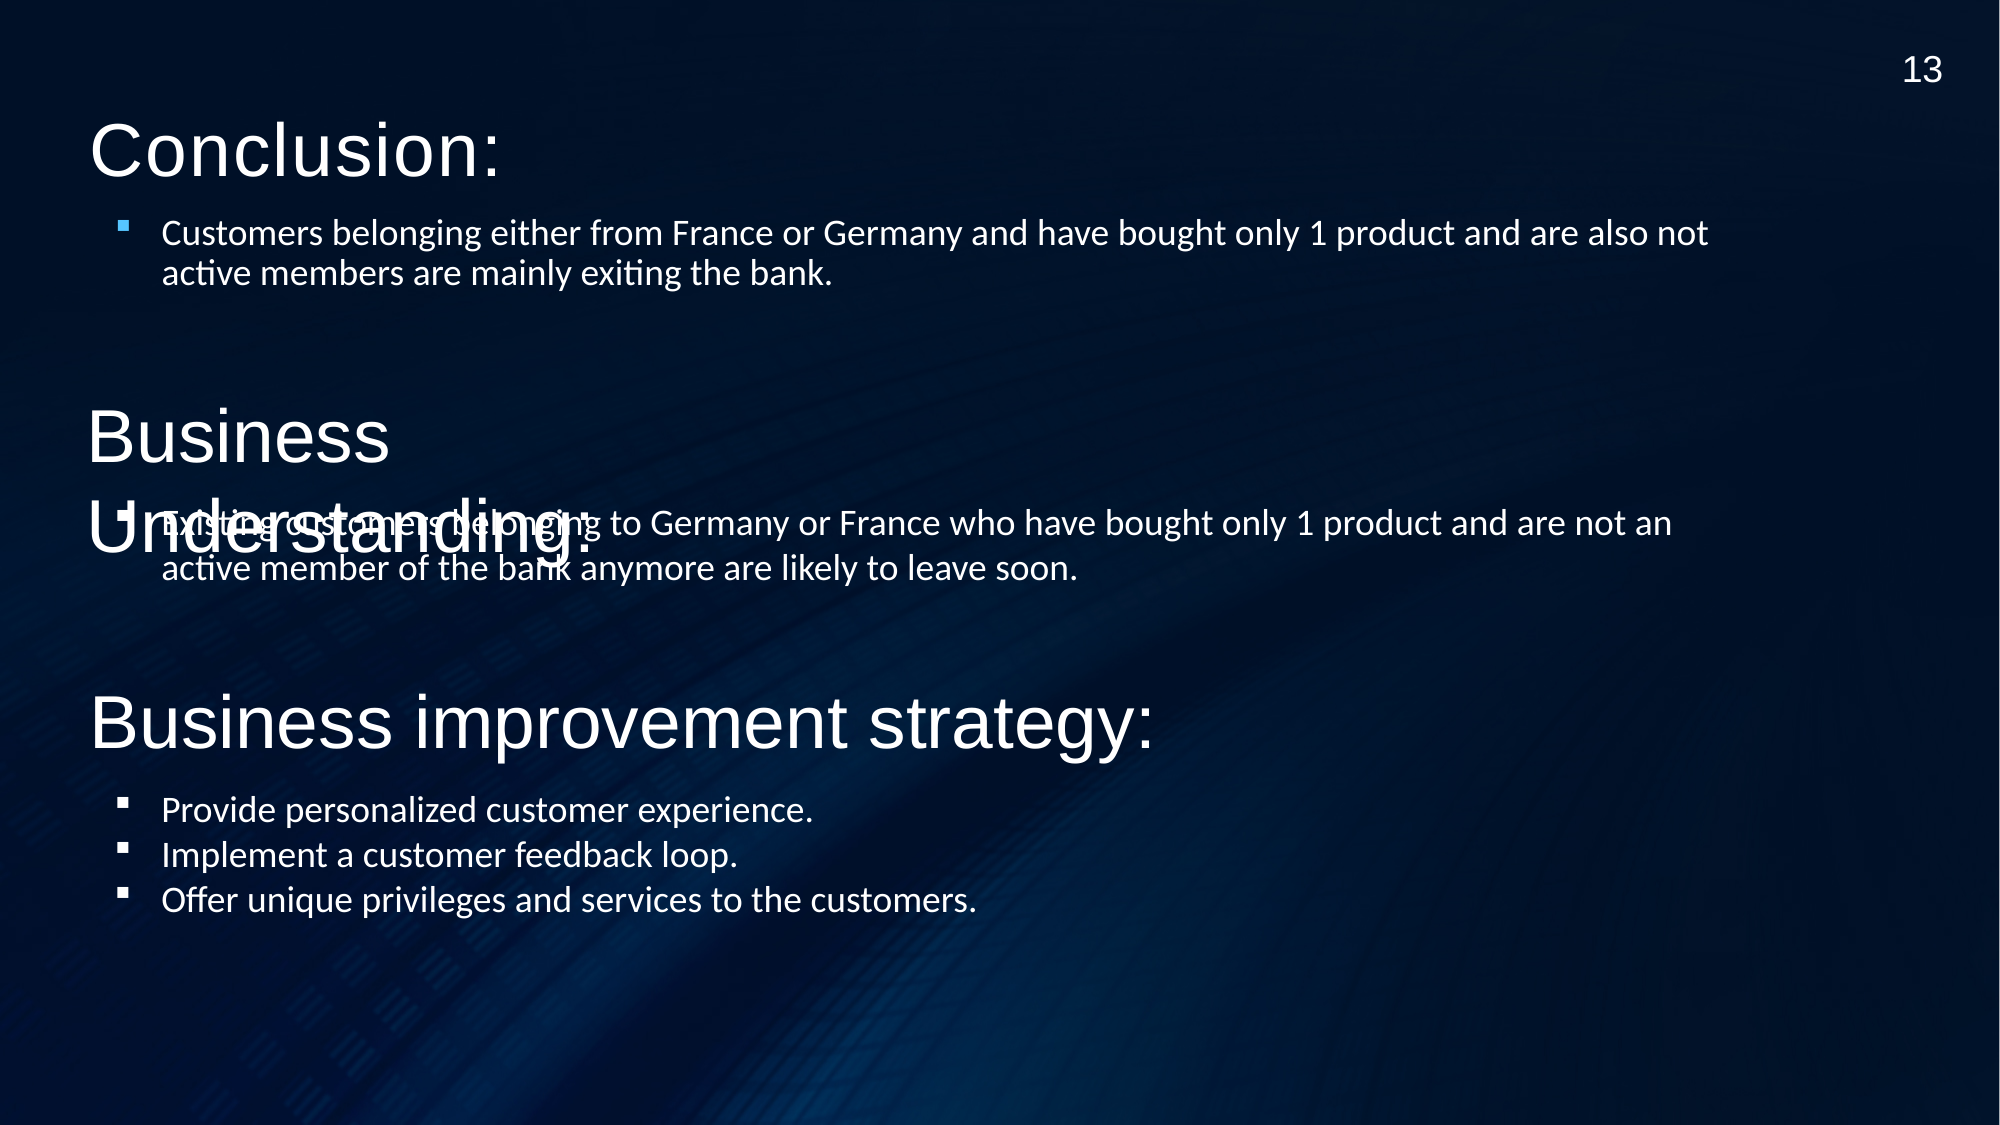

# Conclusion:
13
Customers belonging either from France or Germany and have bought only 1 product and are also not active members are mainly exiting the bank.

Business Understanding:
Existing customers belonging to Germany or France who have bought only 1 product and are not an active member of the bank anymore are likely to leave soon.
Business improvement strategy:
Provide personalized customer experience.
Implement a customer feedback loop.
Offer unique privileges and services to the customers.